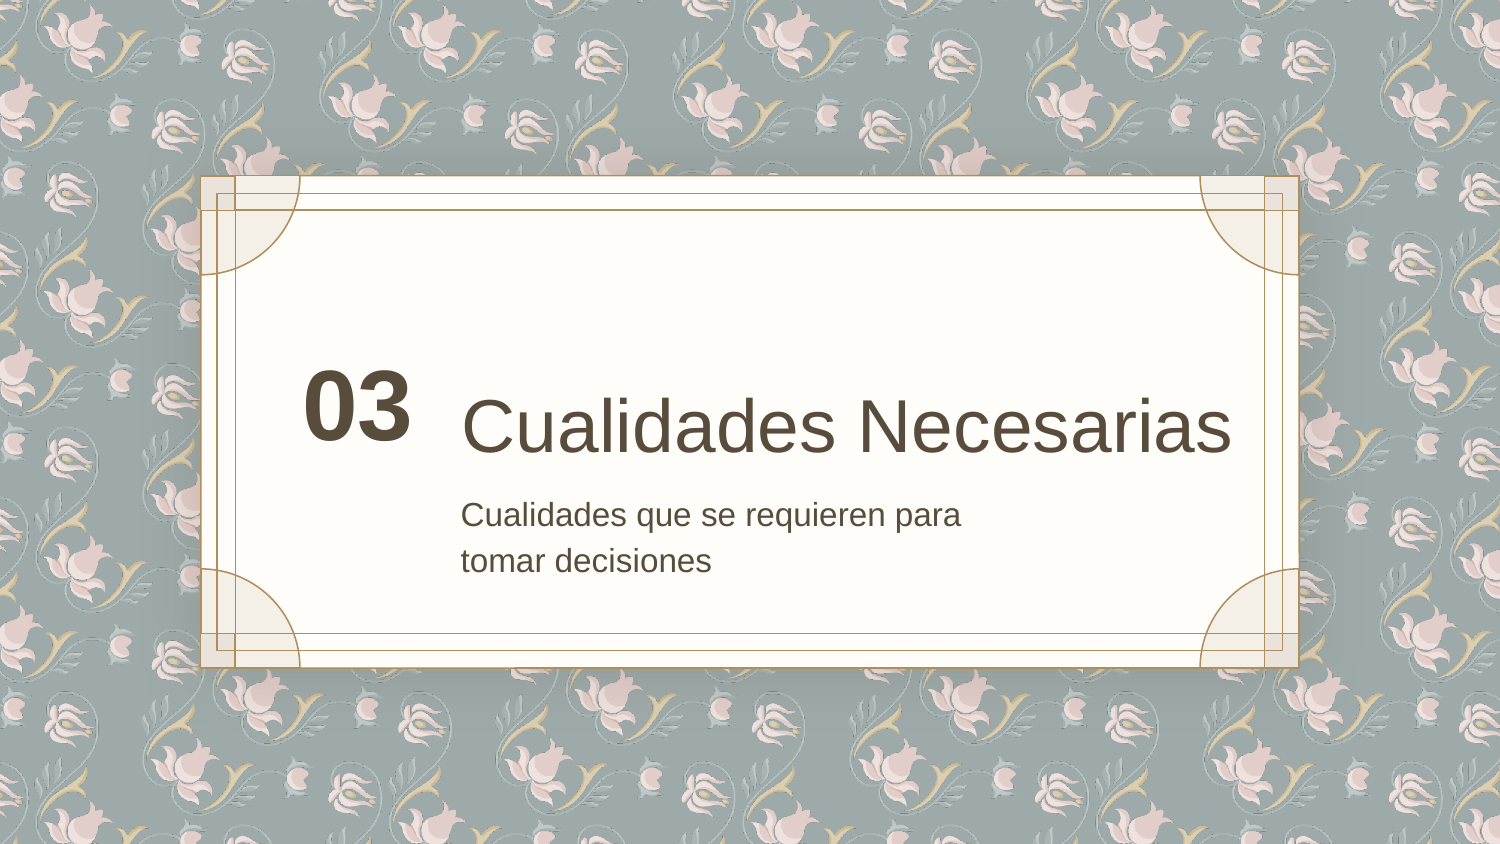

# Cualidades Necesarias
03
Cualidades que se requieren para tomar decisiones